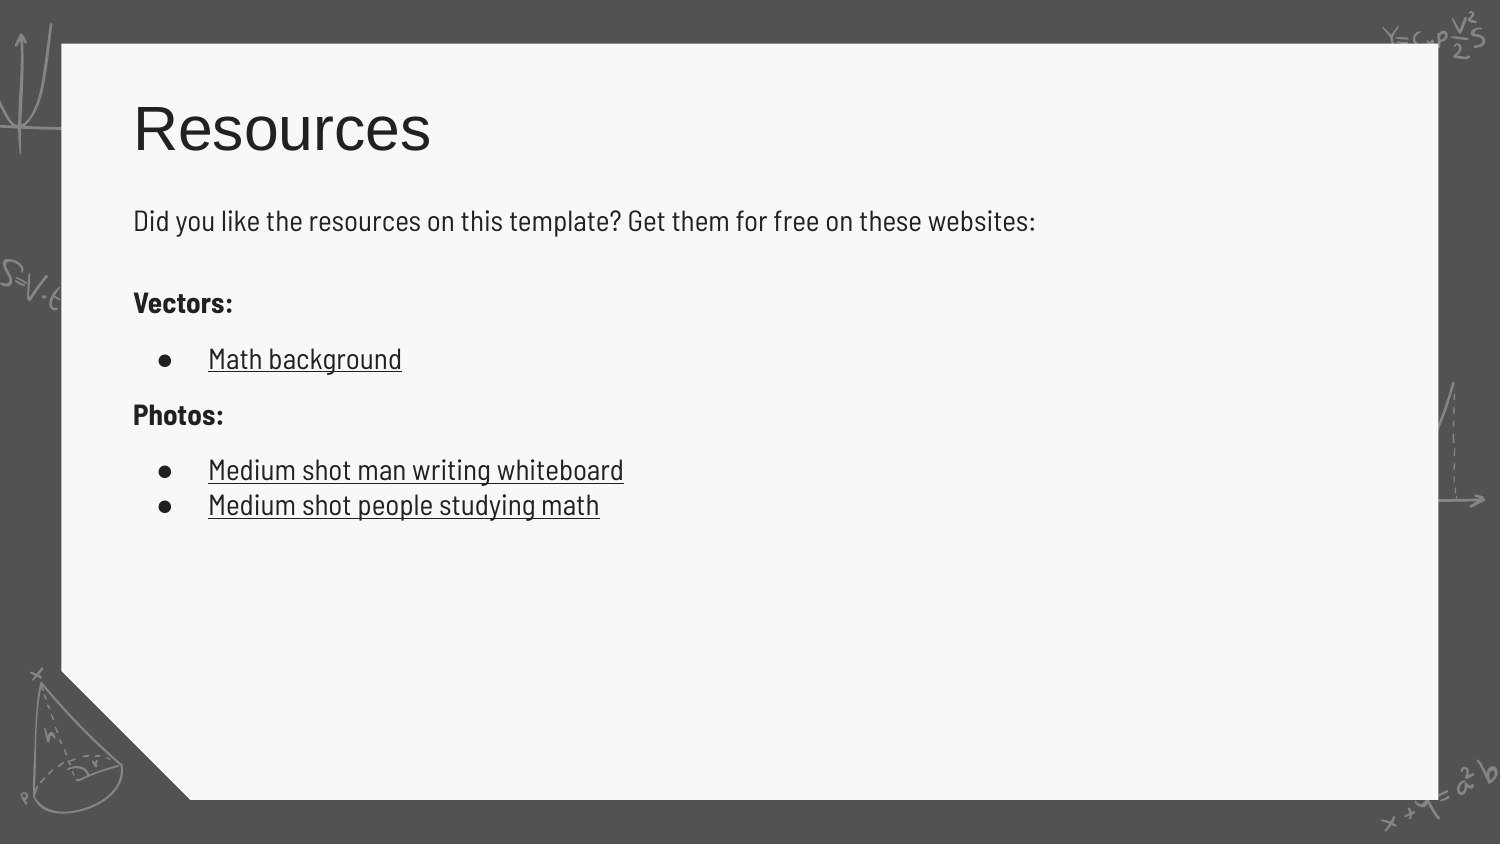

# Resources
Did you like the resources on this template? Get them for free on these websites:
Vectors:
Math background
Photos:
Medium shot man writing whiteboard
Medium shot people studying math